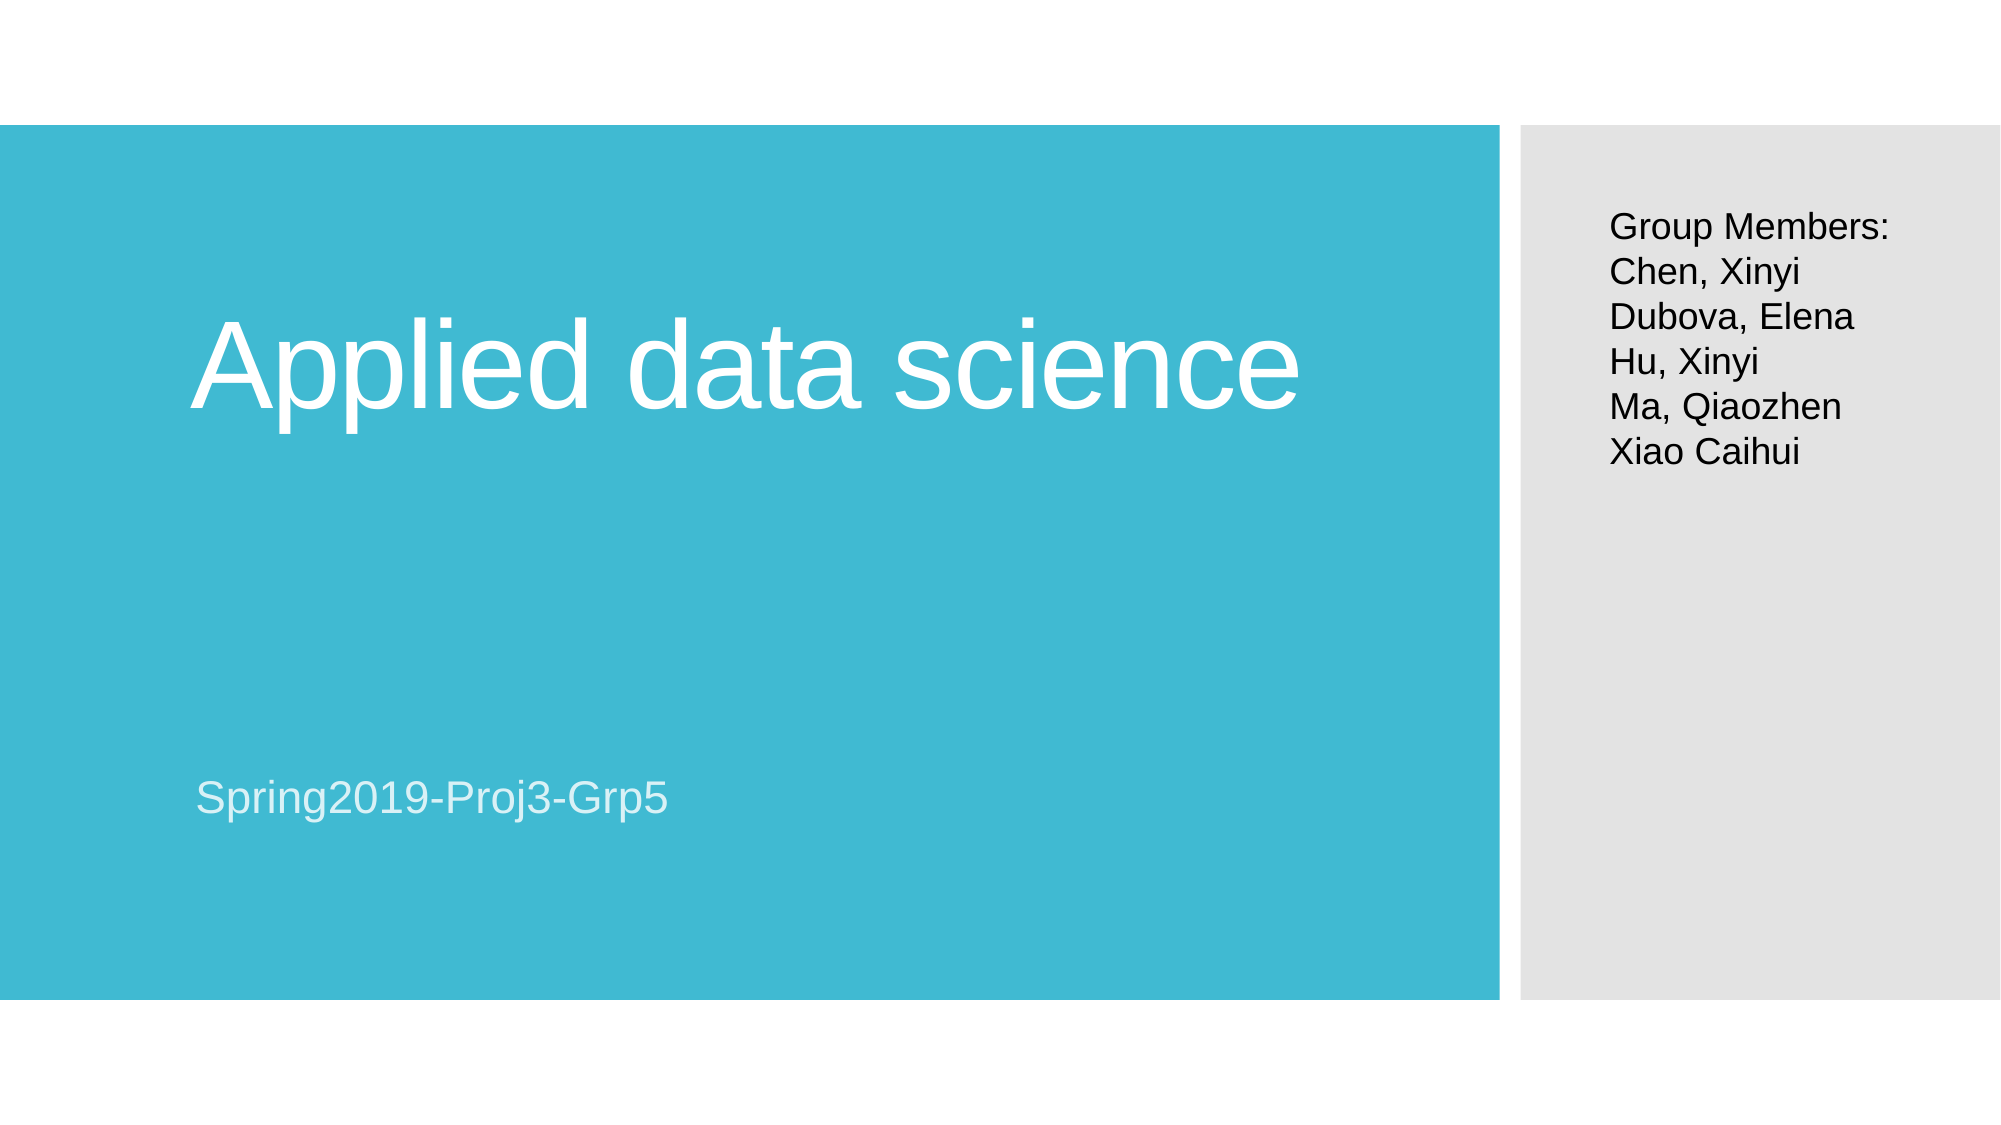

Group Members:
Chen, Xinyi
Dubova, Elena
Hu, Xinyi
Ma, Qiaozhen
Xiao Caihui
# Applied data science
Spring2019-Proj3-Grp5